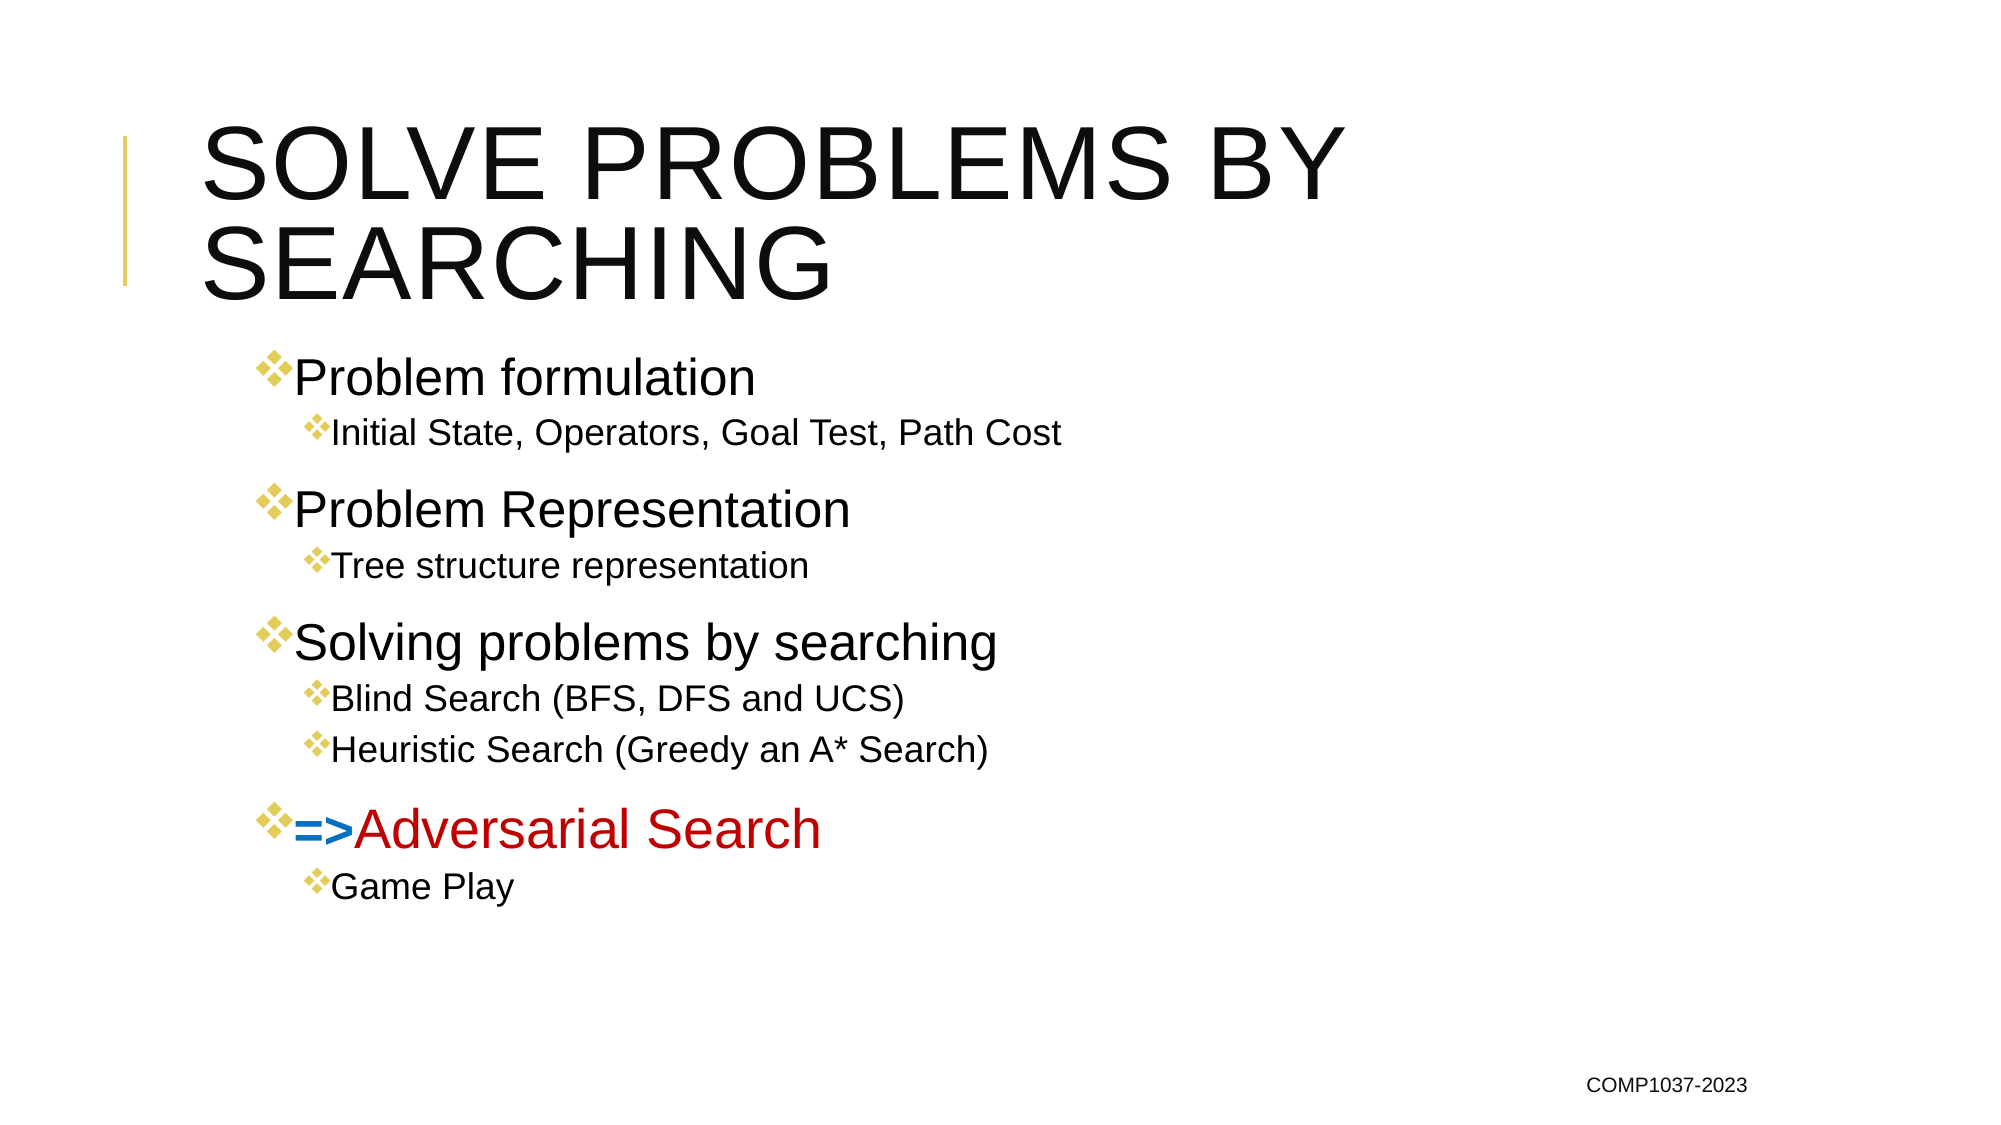

# Solve problems by Searching
Problem formulation
Initial State, Operators, Goal Test, Path Cost
Problem Representation
Tree structure representation
Solving problems by searching
Blind Search (BFS, DFS and UCS)
Heuristic Search (Greedy an A* Search)
=>Adversarial Search
Game Play
COMP1037-2023